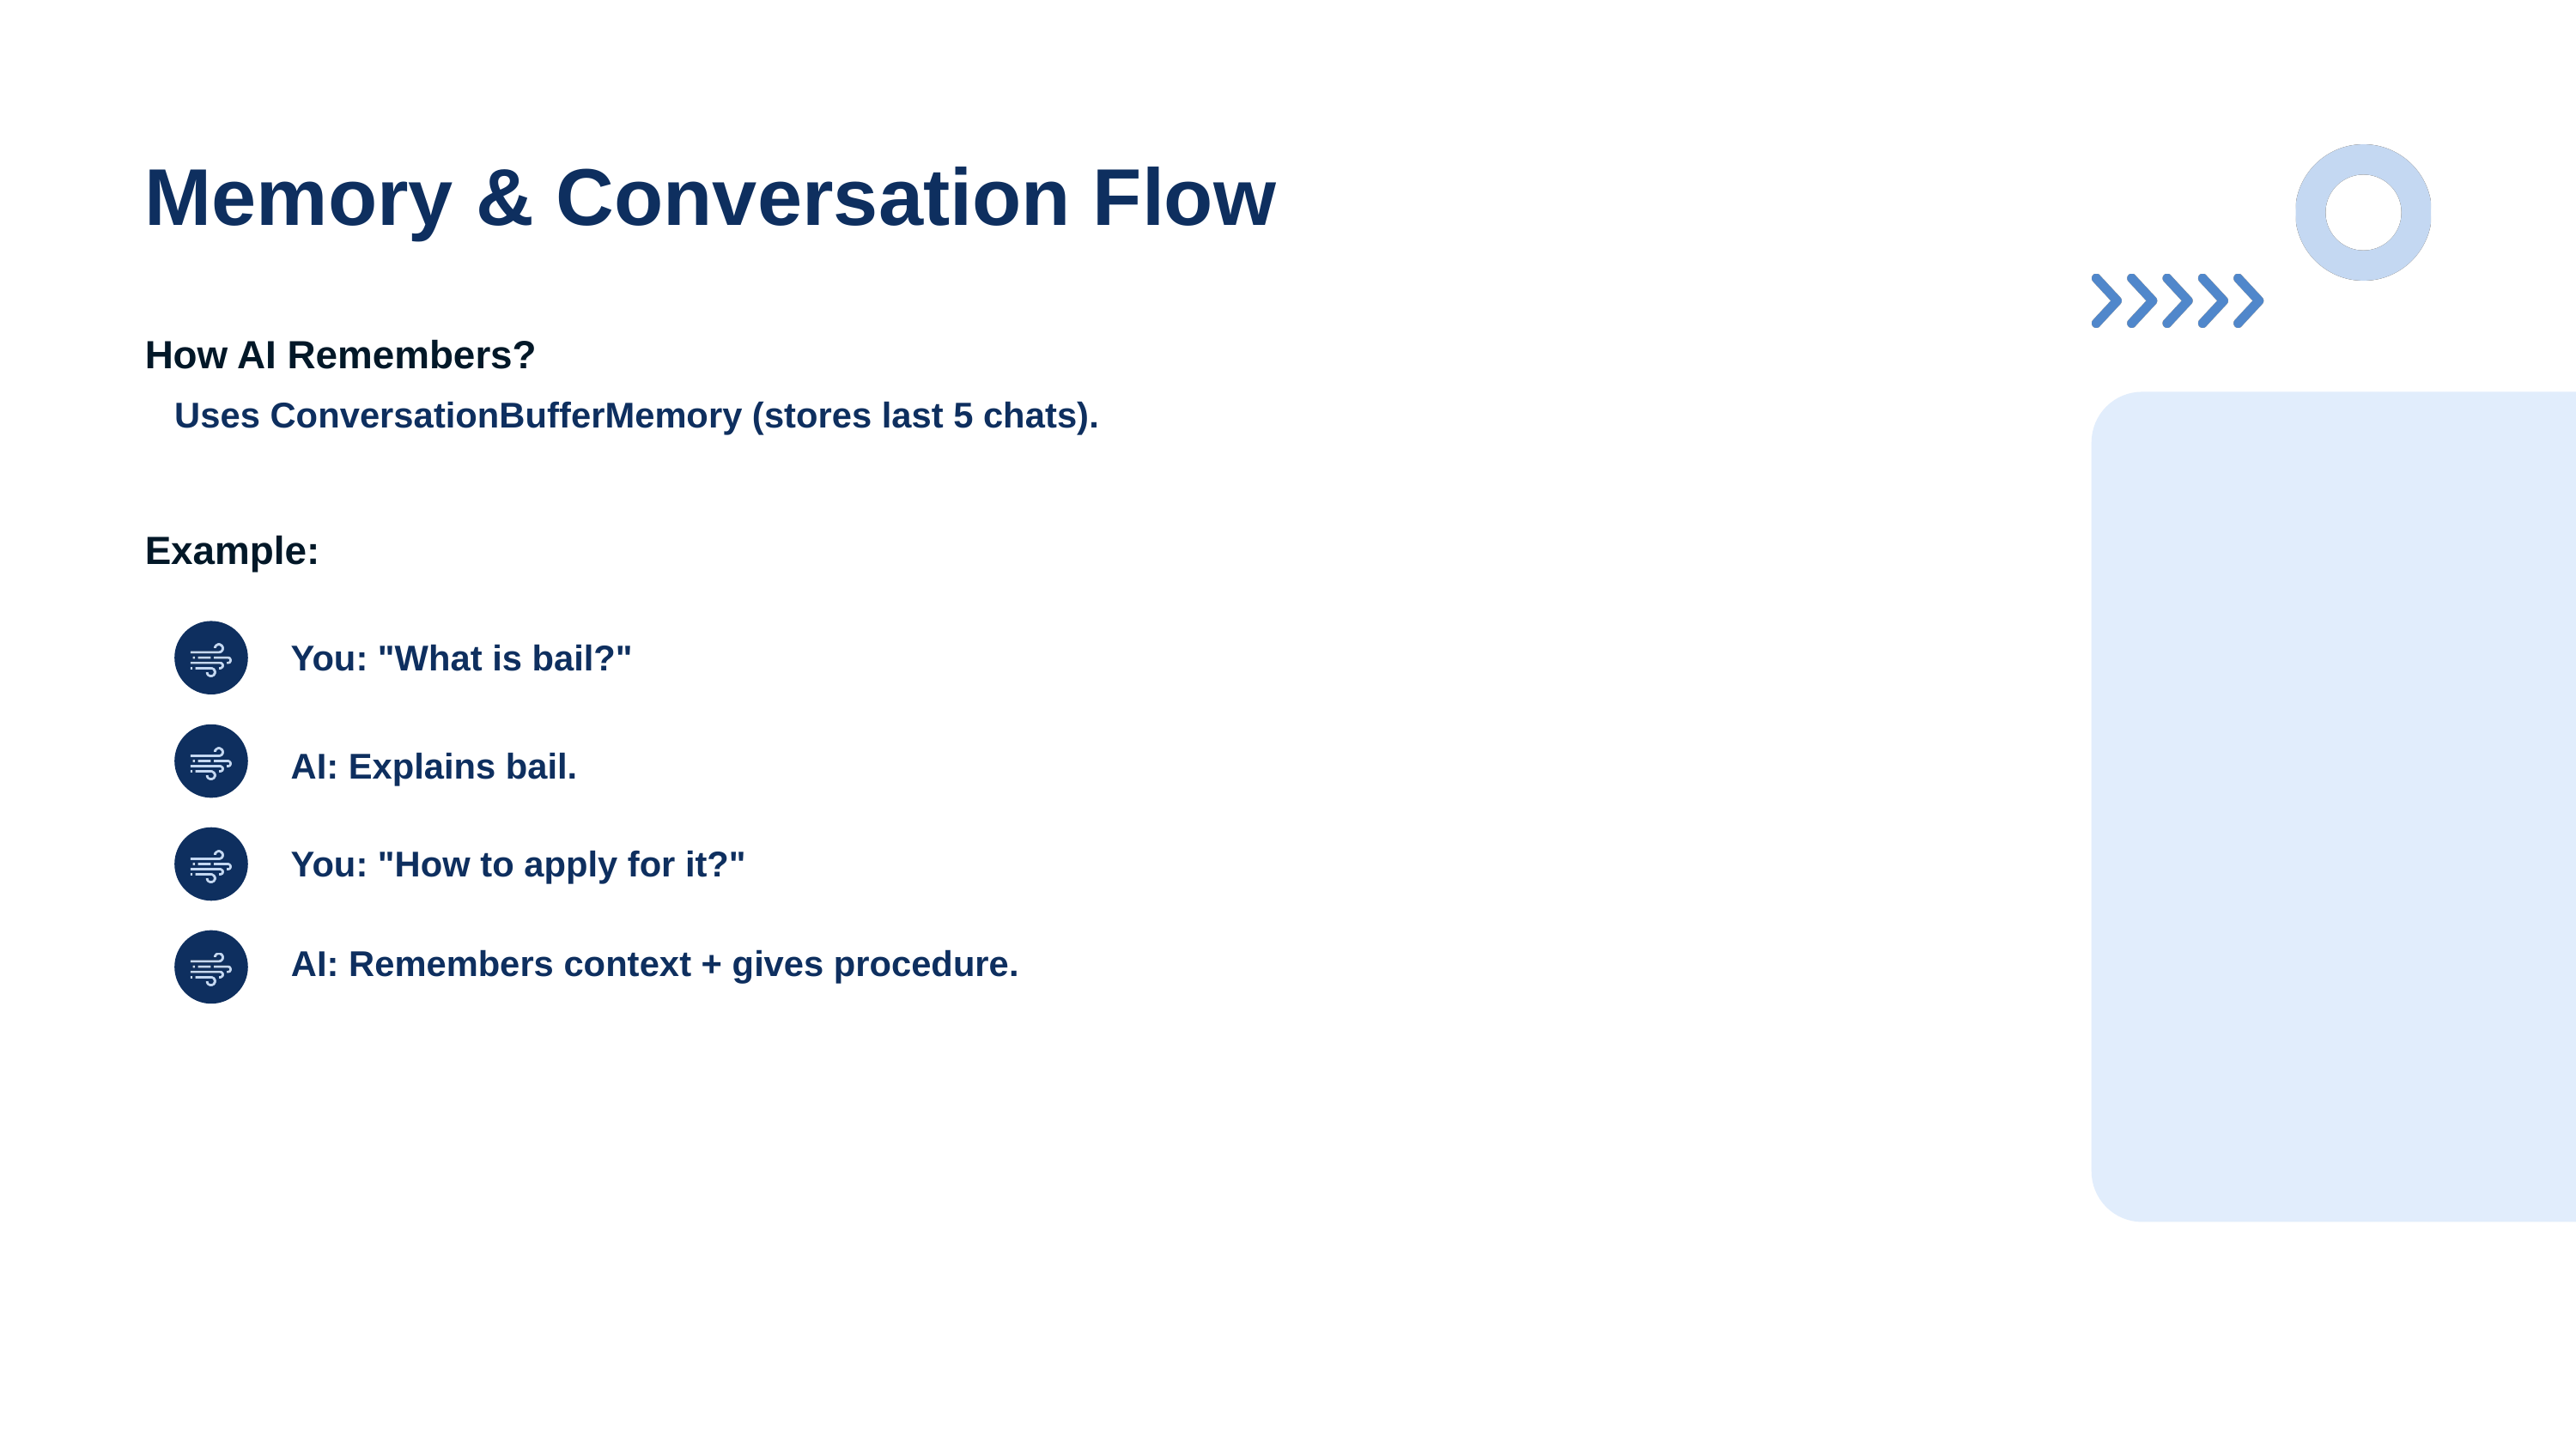

Memory & Conversation Flow

How AI Remembers?
Uses ConversationBufferMemory (stores last 5 chats).

Example:

You: "What is bail?"

AI: Explains bail.

You: "How to apply for it?"

AI: Remembers context + gives procedure.